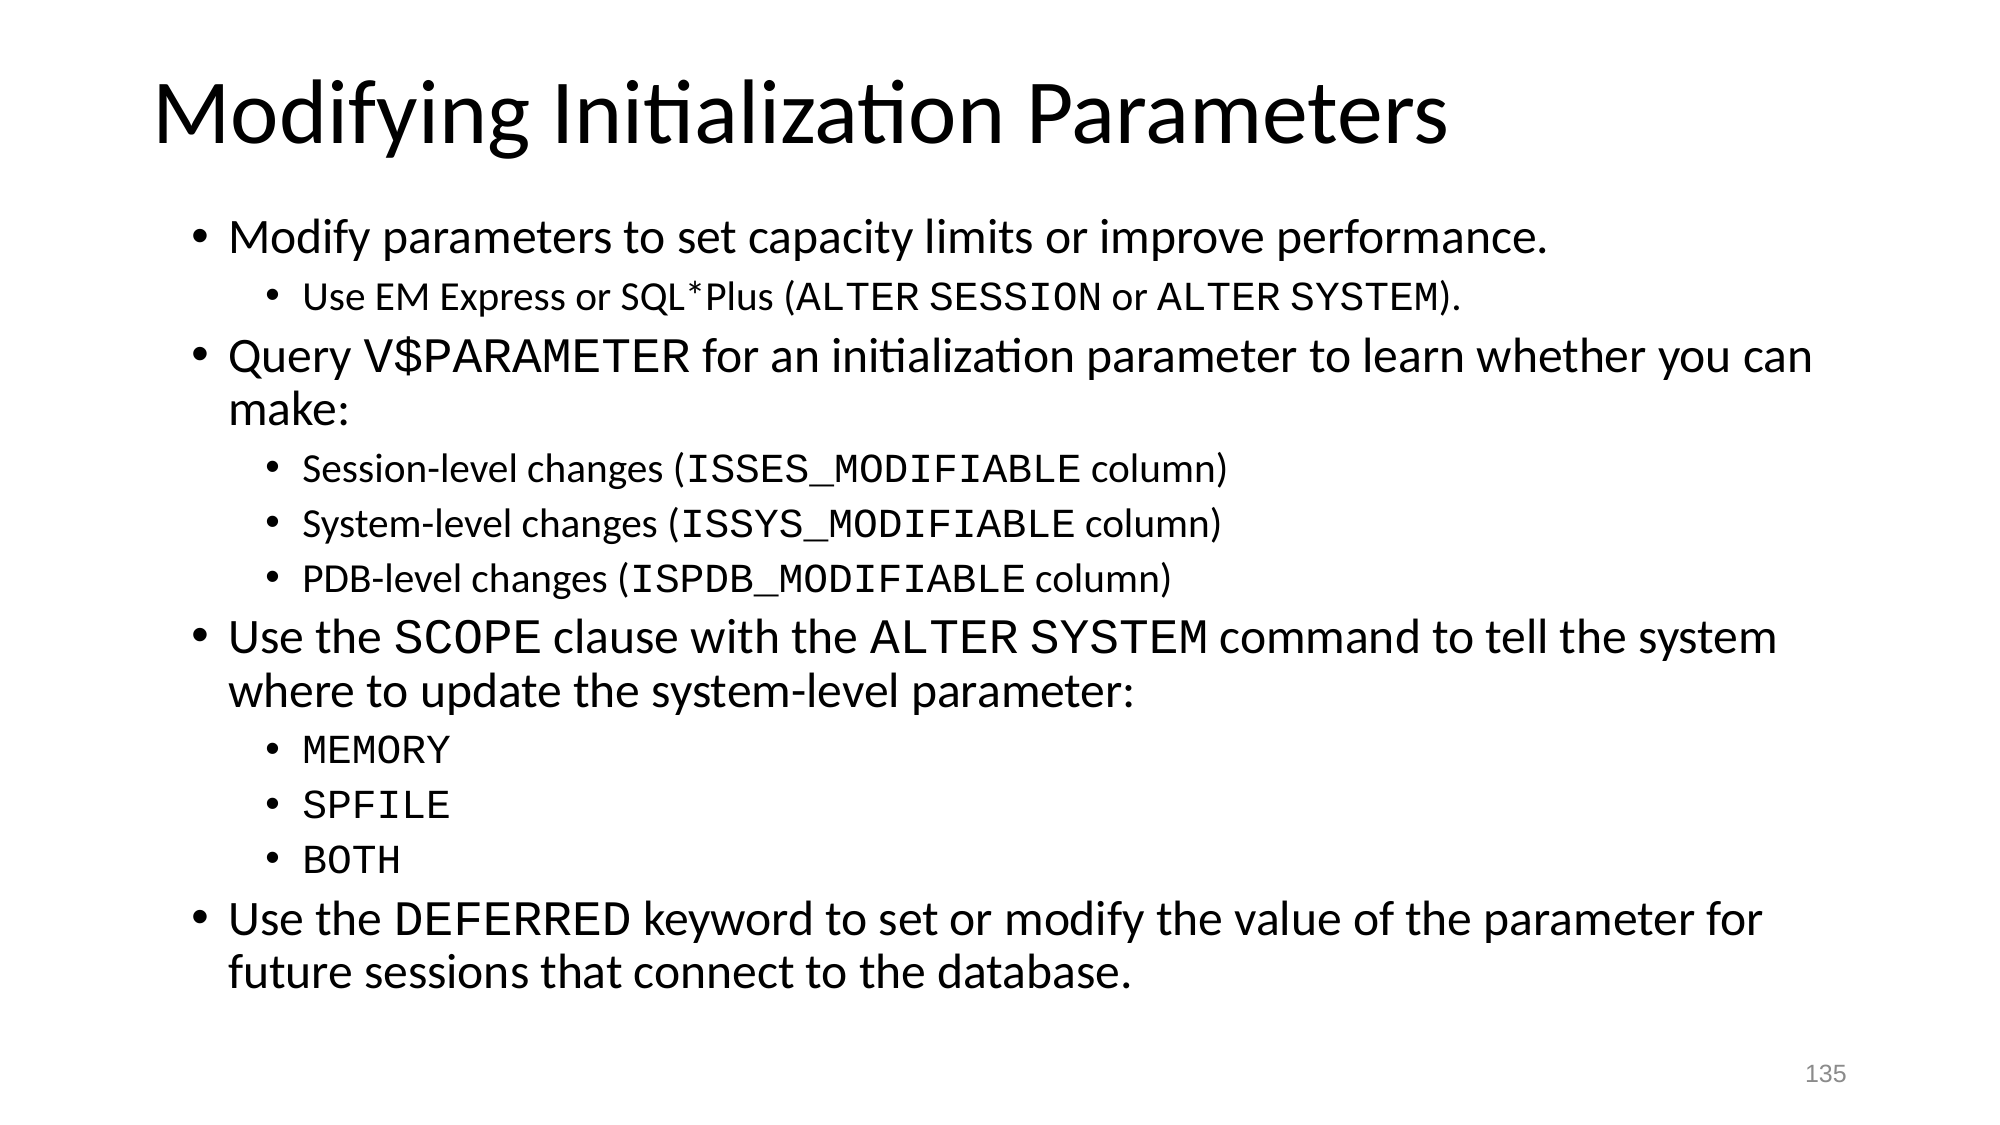

# Modifying Initialization Parameters
Modify parameters to set capacity limits or improve performance.
Use EM Express or SQL*Plus (ALTER SESSION or ALTER SYSTEM).
Query V$PARAMETER for an initialization parameter to learn whether you can make:
Session-level changes (ISSES_MODIFIABLE column)
System-level changes (ISSYS_MODIFIABLE column)
PDB-level changes (ISPDB_MODIFIABLE column)
Use the SCOPE clause with the ALTER SYSTEM command to tell the system where to update the system-level parameter:
MEMORY
SPFILE
BOTH
Use the DEFERRED keyword to set or modify the value of the parameter for future sessions that connect to the database.
135